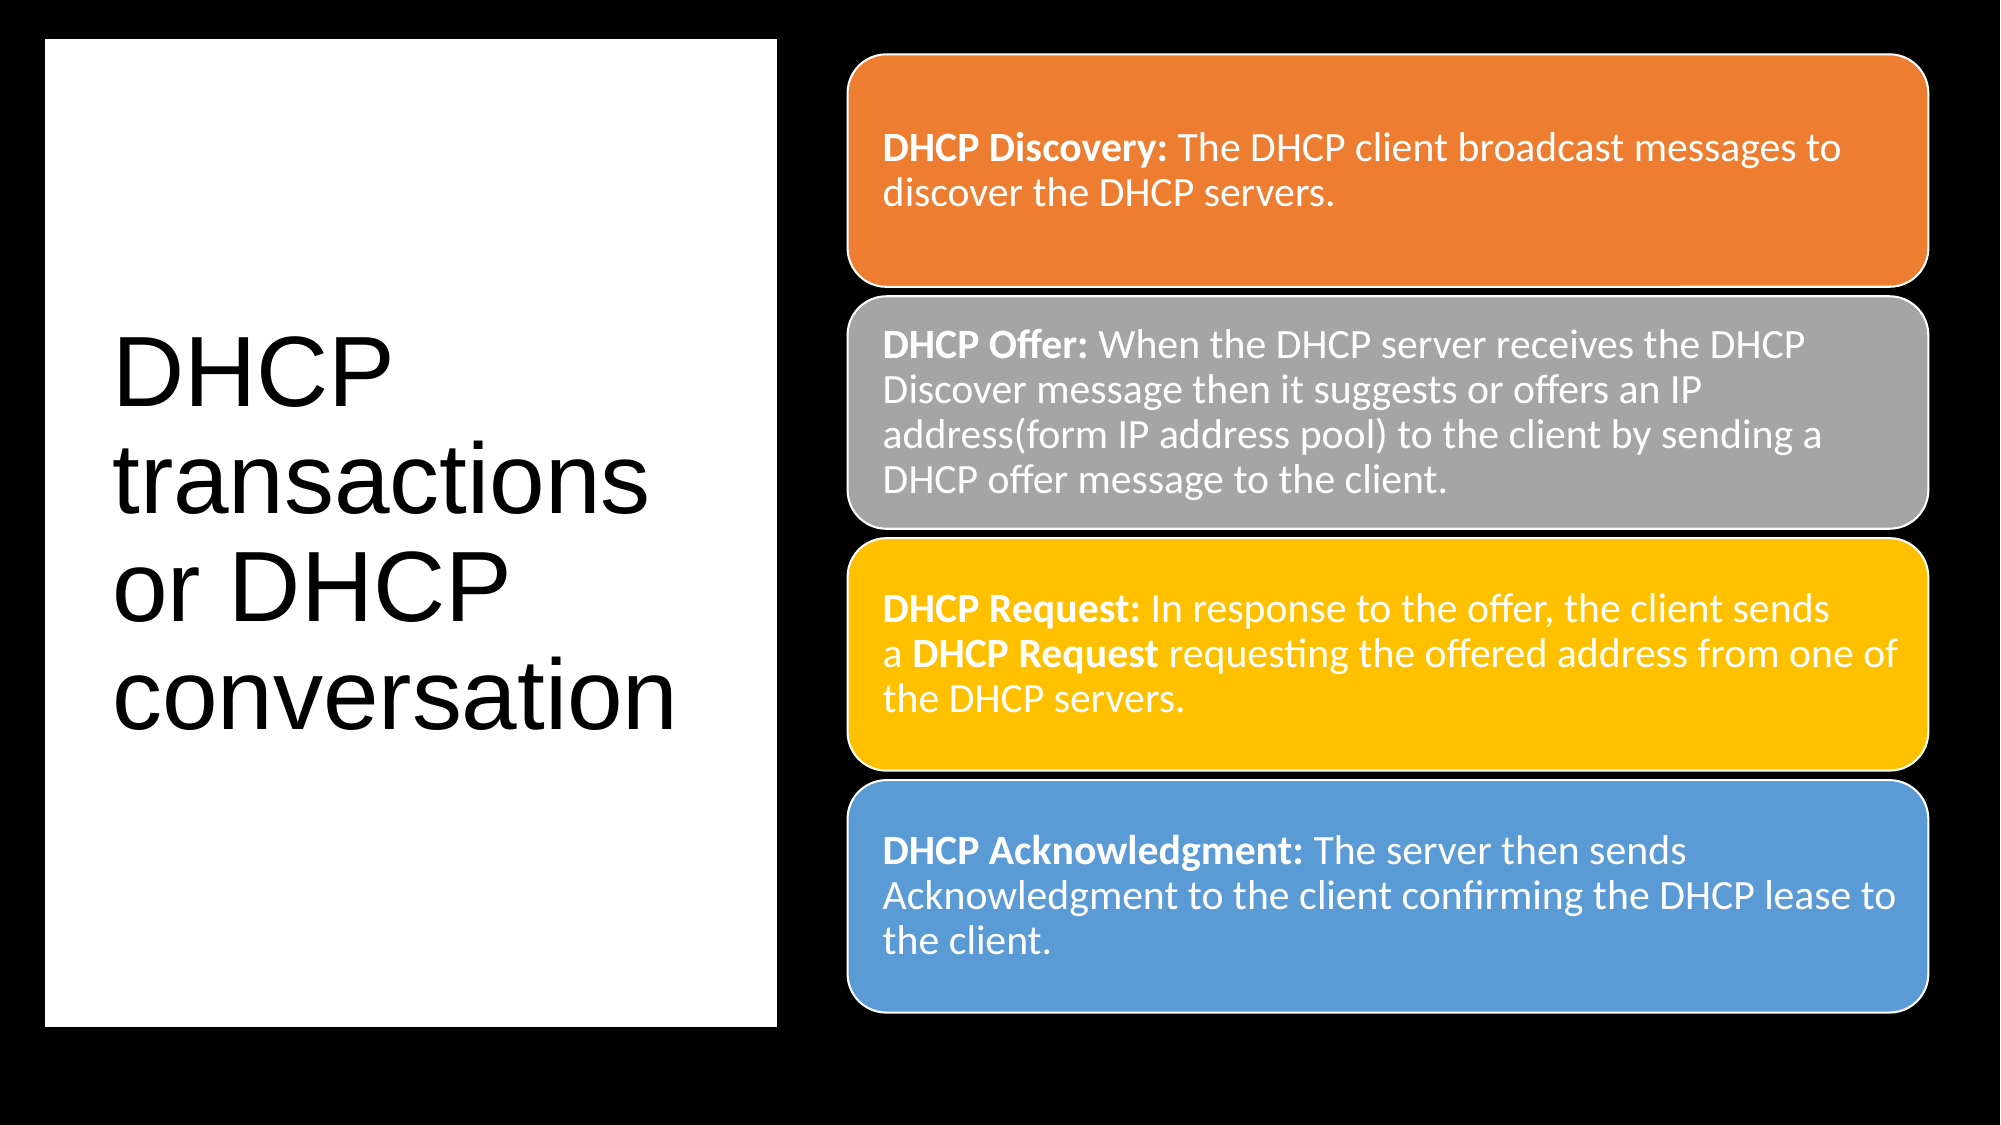

DHCP Discovery: The DHCP client broadcast messages to discover the DHCP servers.
DHCP Offer: When the DHCP server receives the DHCP Discover message then it suggests or offers an IP address(form IP address pool) to the client by sending a DHCP offer message to the client.
DHCP Request: In response to the offer, the client sends a DHCP Request requesting the offered address from one of the DHCP servers.
DHCP Acknowledgment: The server then sends Acknowledgment to the client confirming the DHCP lease to the client.
# DHCP transactions or DHCP conversation